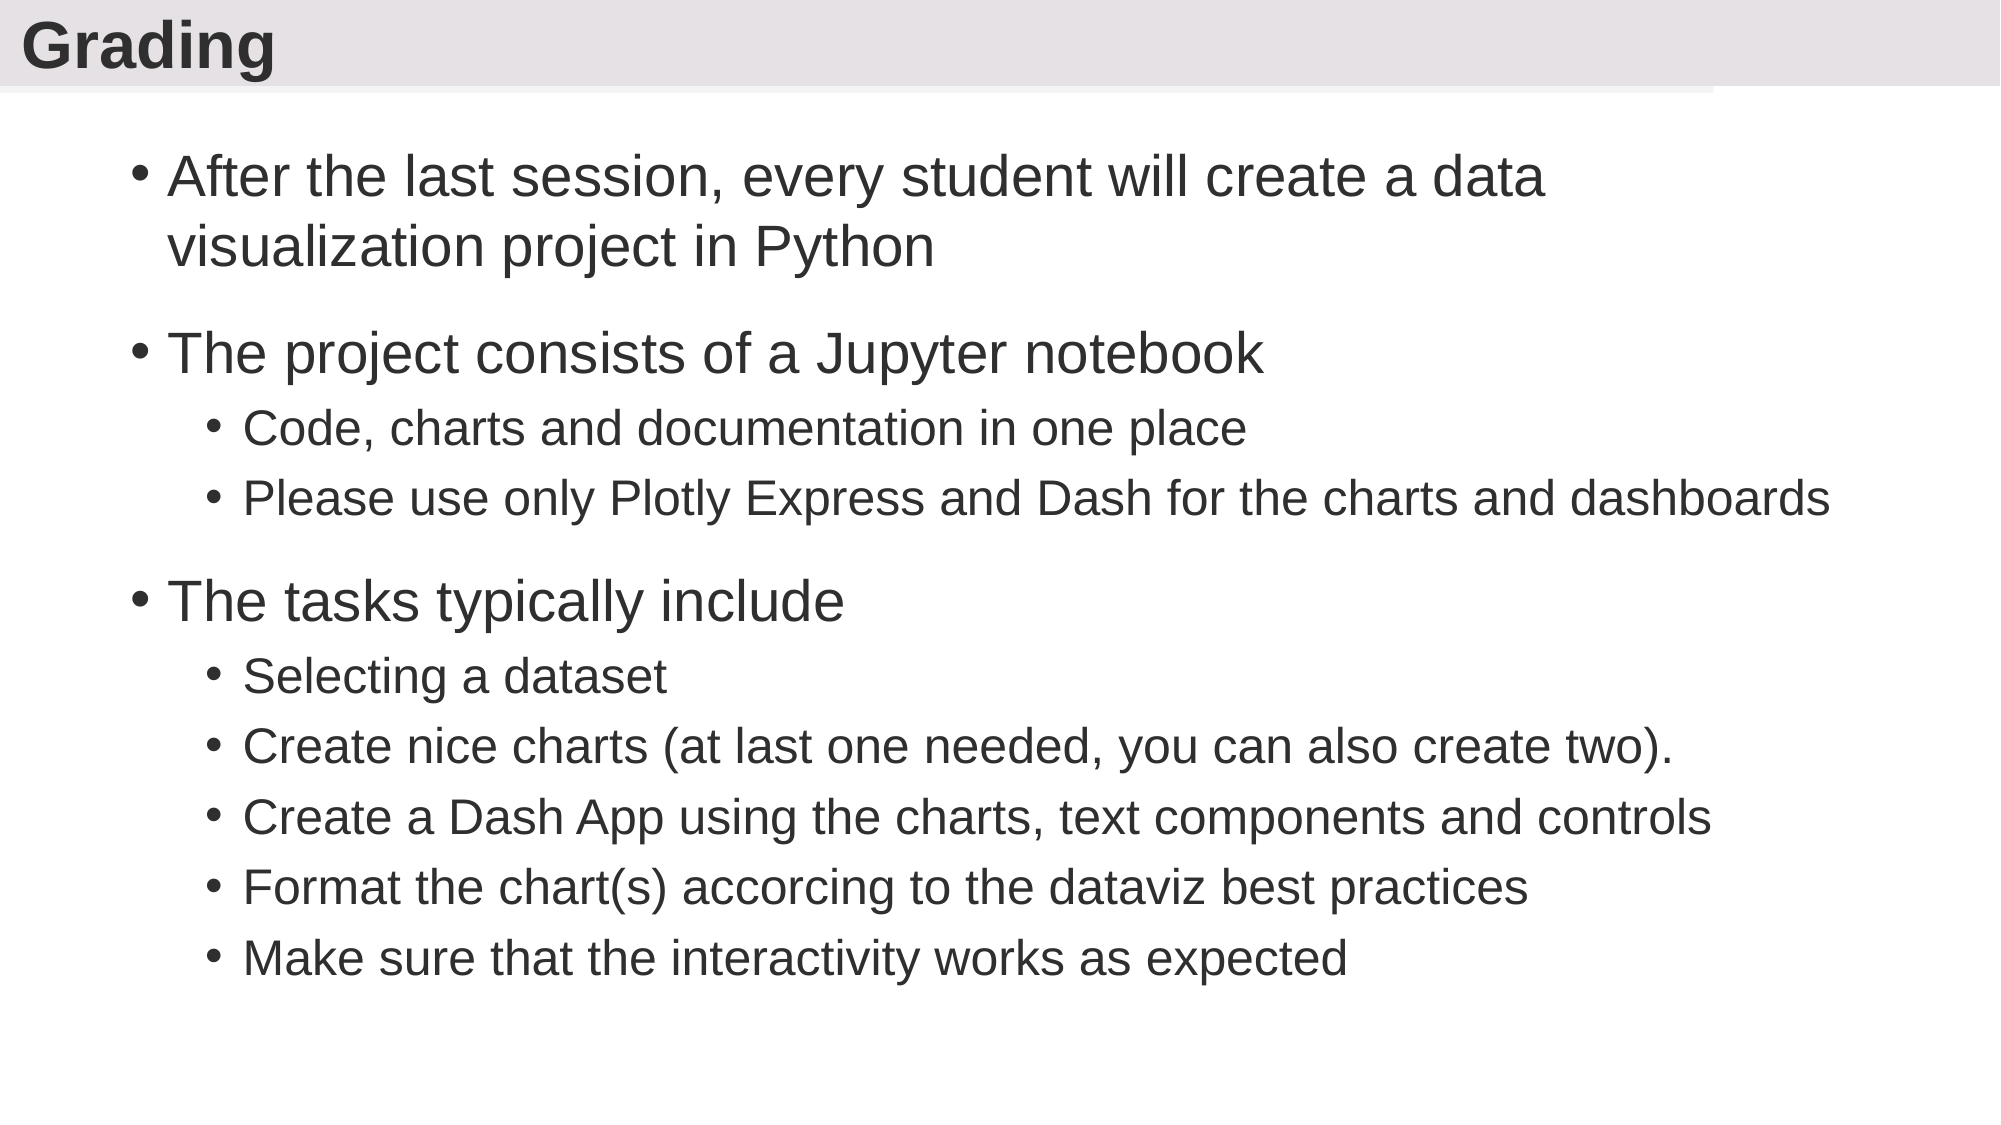

# Grading
After the last session, every student will create a data visualization project in Python
The project consists of a Jupyter notebook
Code, charts and documentation in one place
Please use only Plotly Express and Dash for the charts and dashboards
The tasks typically include
Selecting a dataset
Create nice charts (at last one needed, you can also create two).
Create a Dash App using the charts, text components and controls
Format the chart(s) accorcing to the dataviz best practices
Make sure that the interactivity works as expected